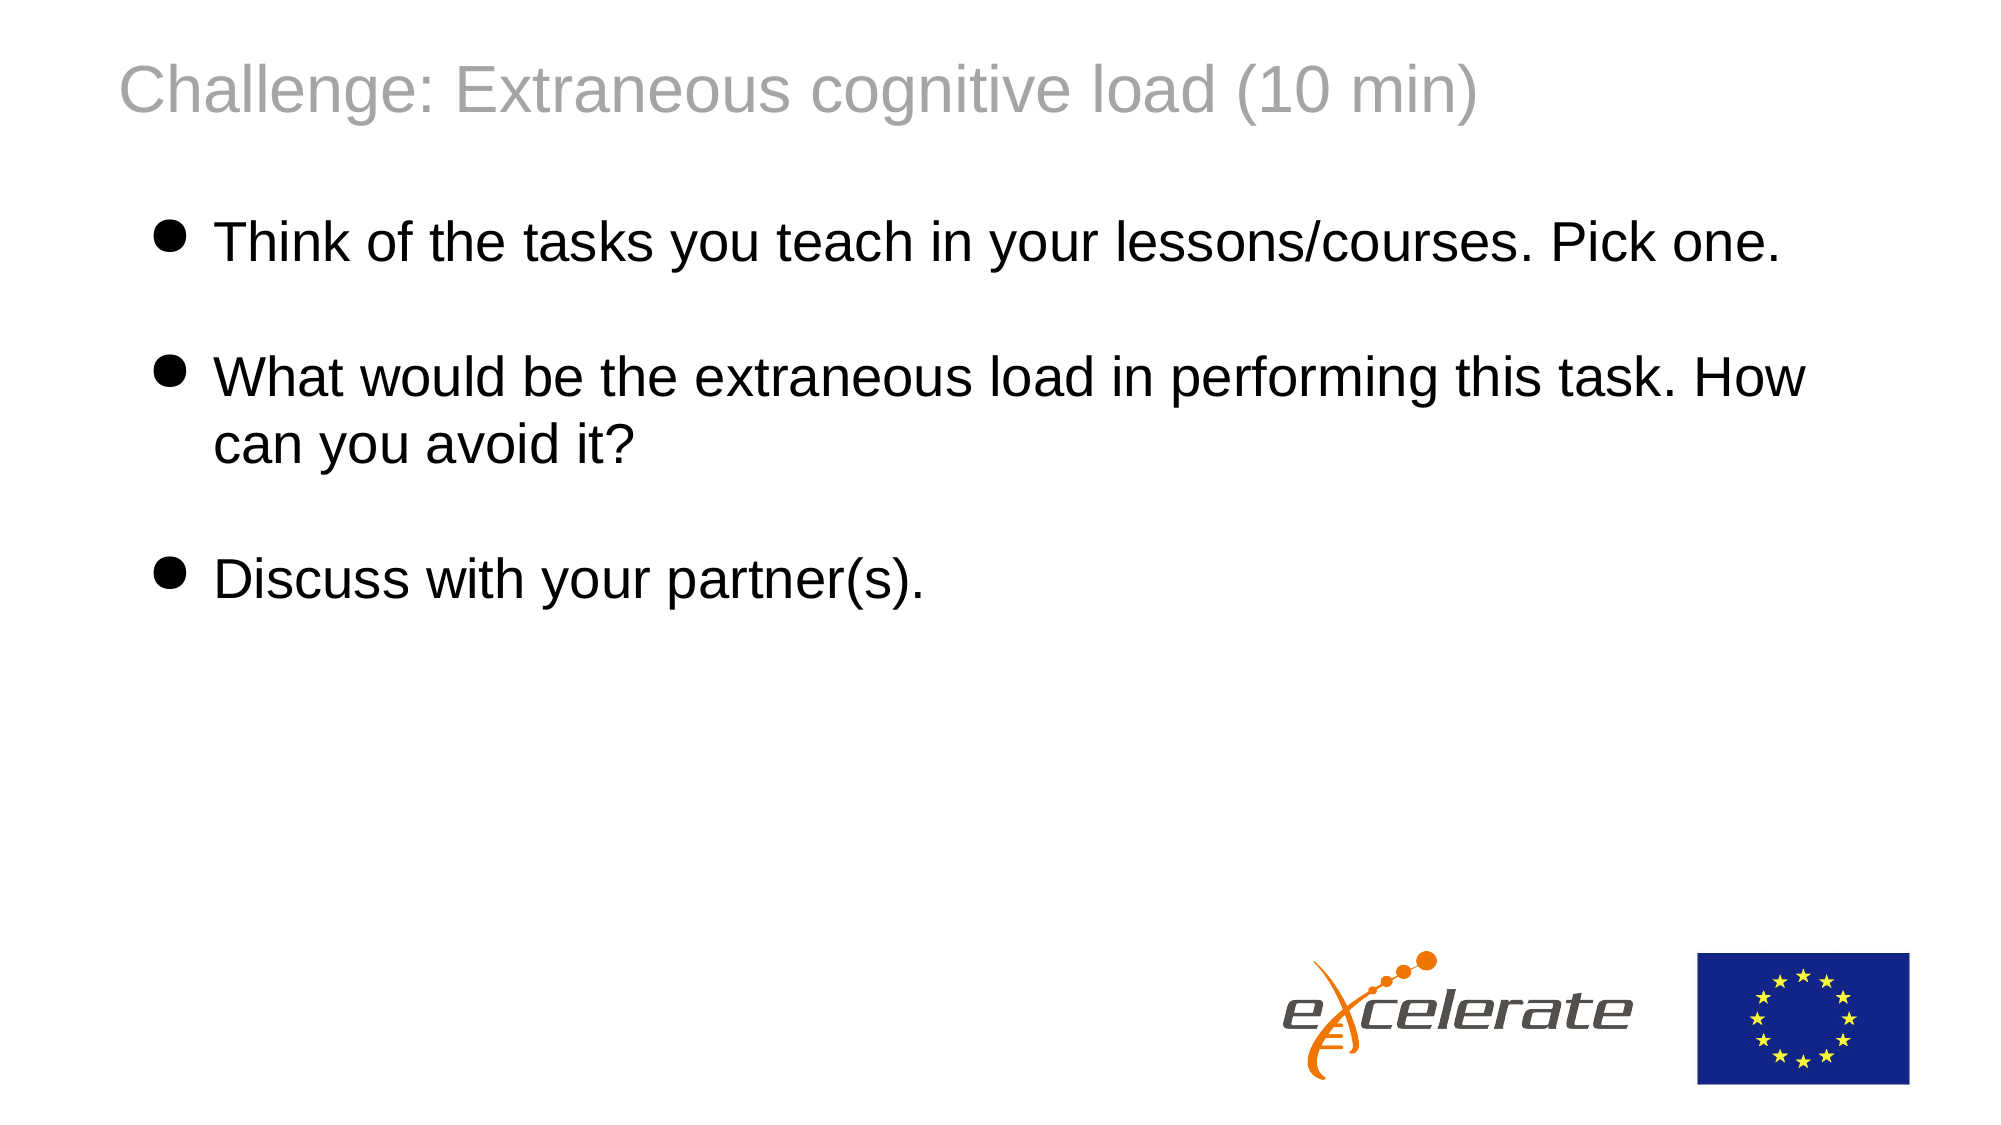

# Challenge: Extraneous cognitive load (10 min)

Think of the tasks you teach in your lessons/courses. Pick one.

What would be the extraneous load in performing this task. How can you avoid it?

Discuss with your partner(s).